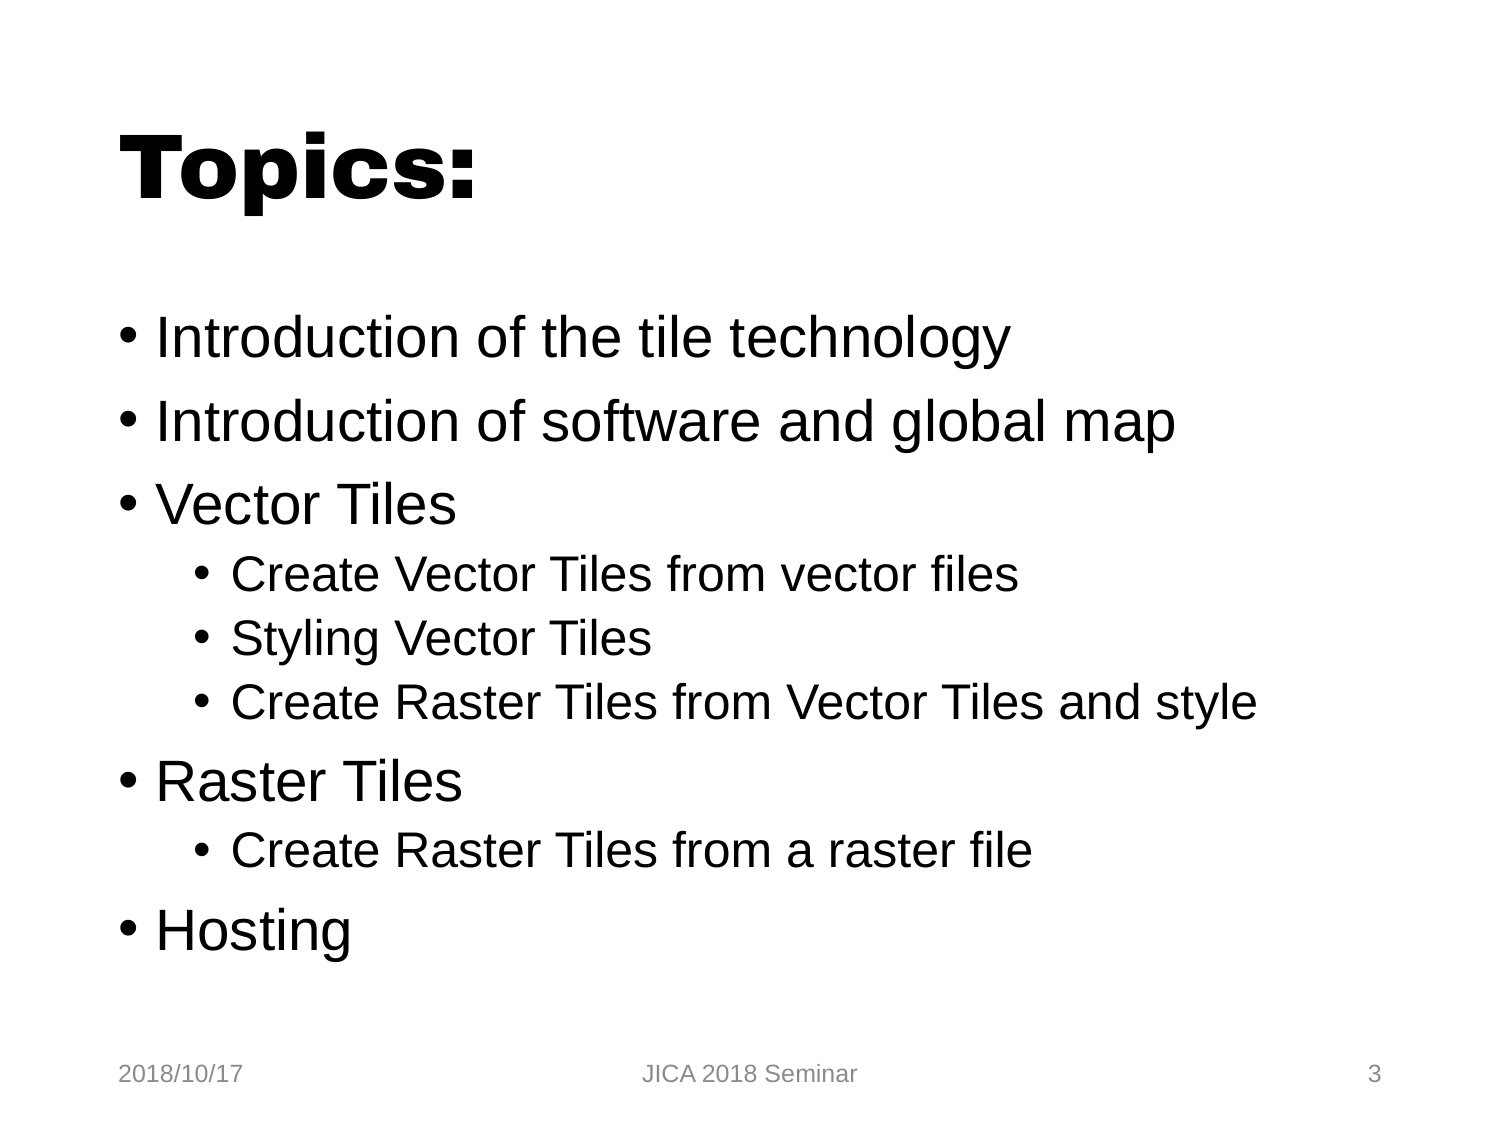

# Topics:
Introduction of the tile technology
Introduction of software and global map
Vector Tiles
Create Vector Tiles from vector files
Styling Vector Tiles
Create Raster Tiles from Vector Tiles and style
Raster Tiles
Create Raster Tiles from a raster file
Hosting
2018/10/17
JICA 2018 Seminar
3